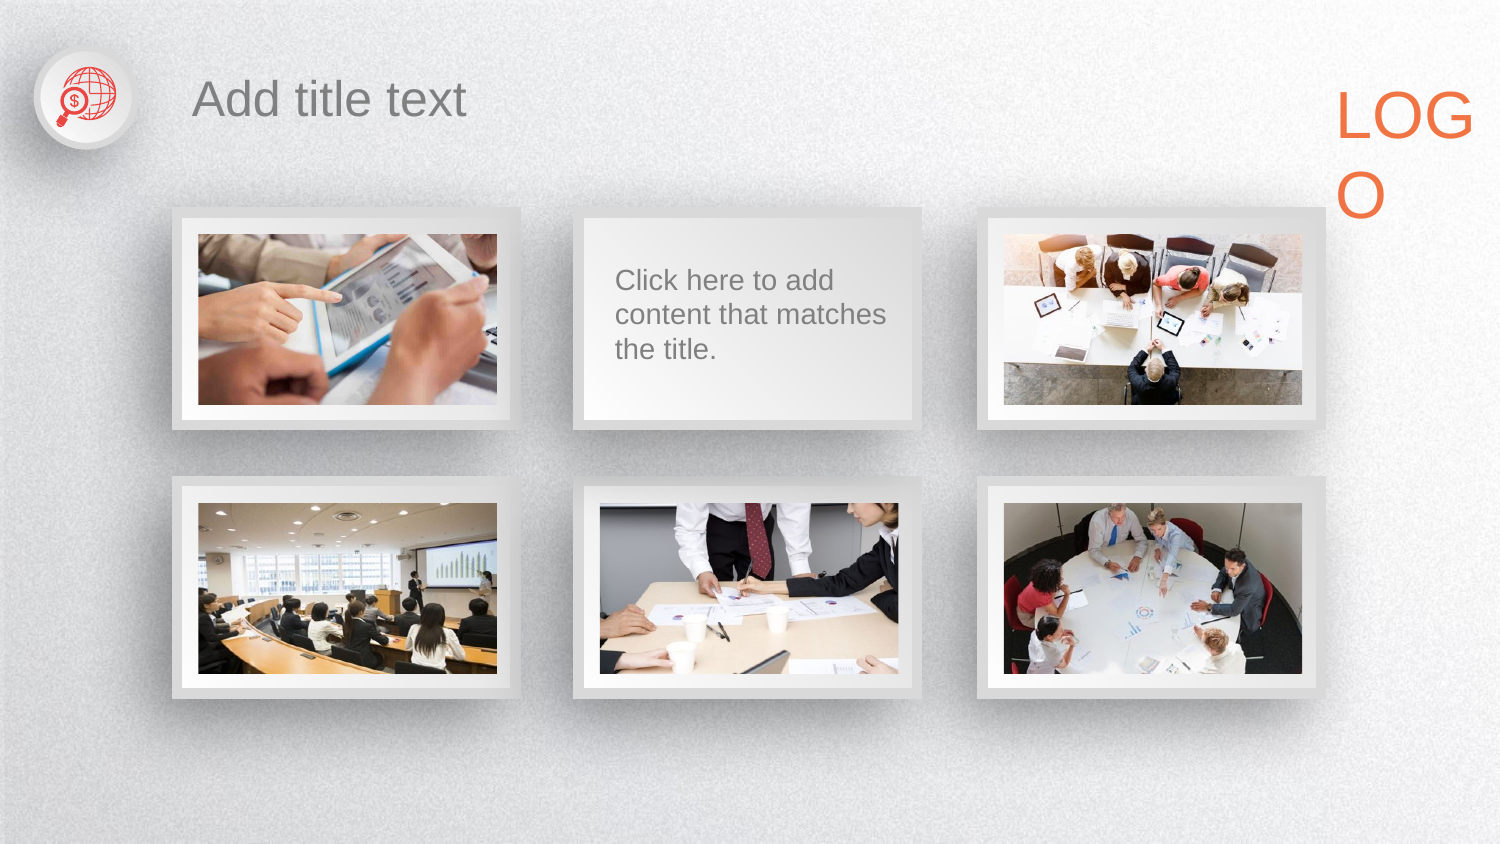

Add title text
LOGO

Click here to add content that matches the title.